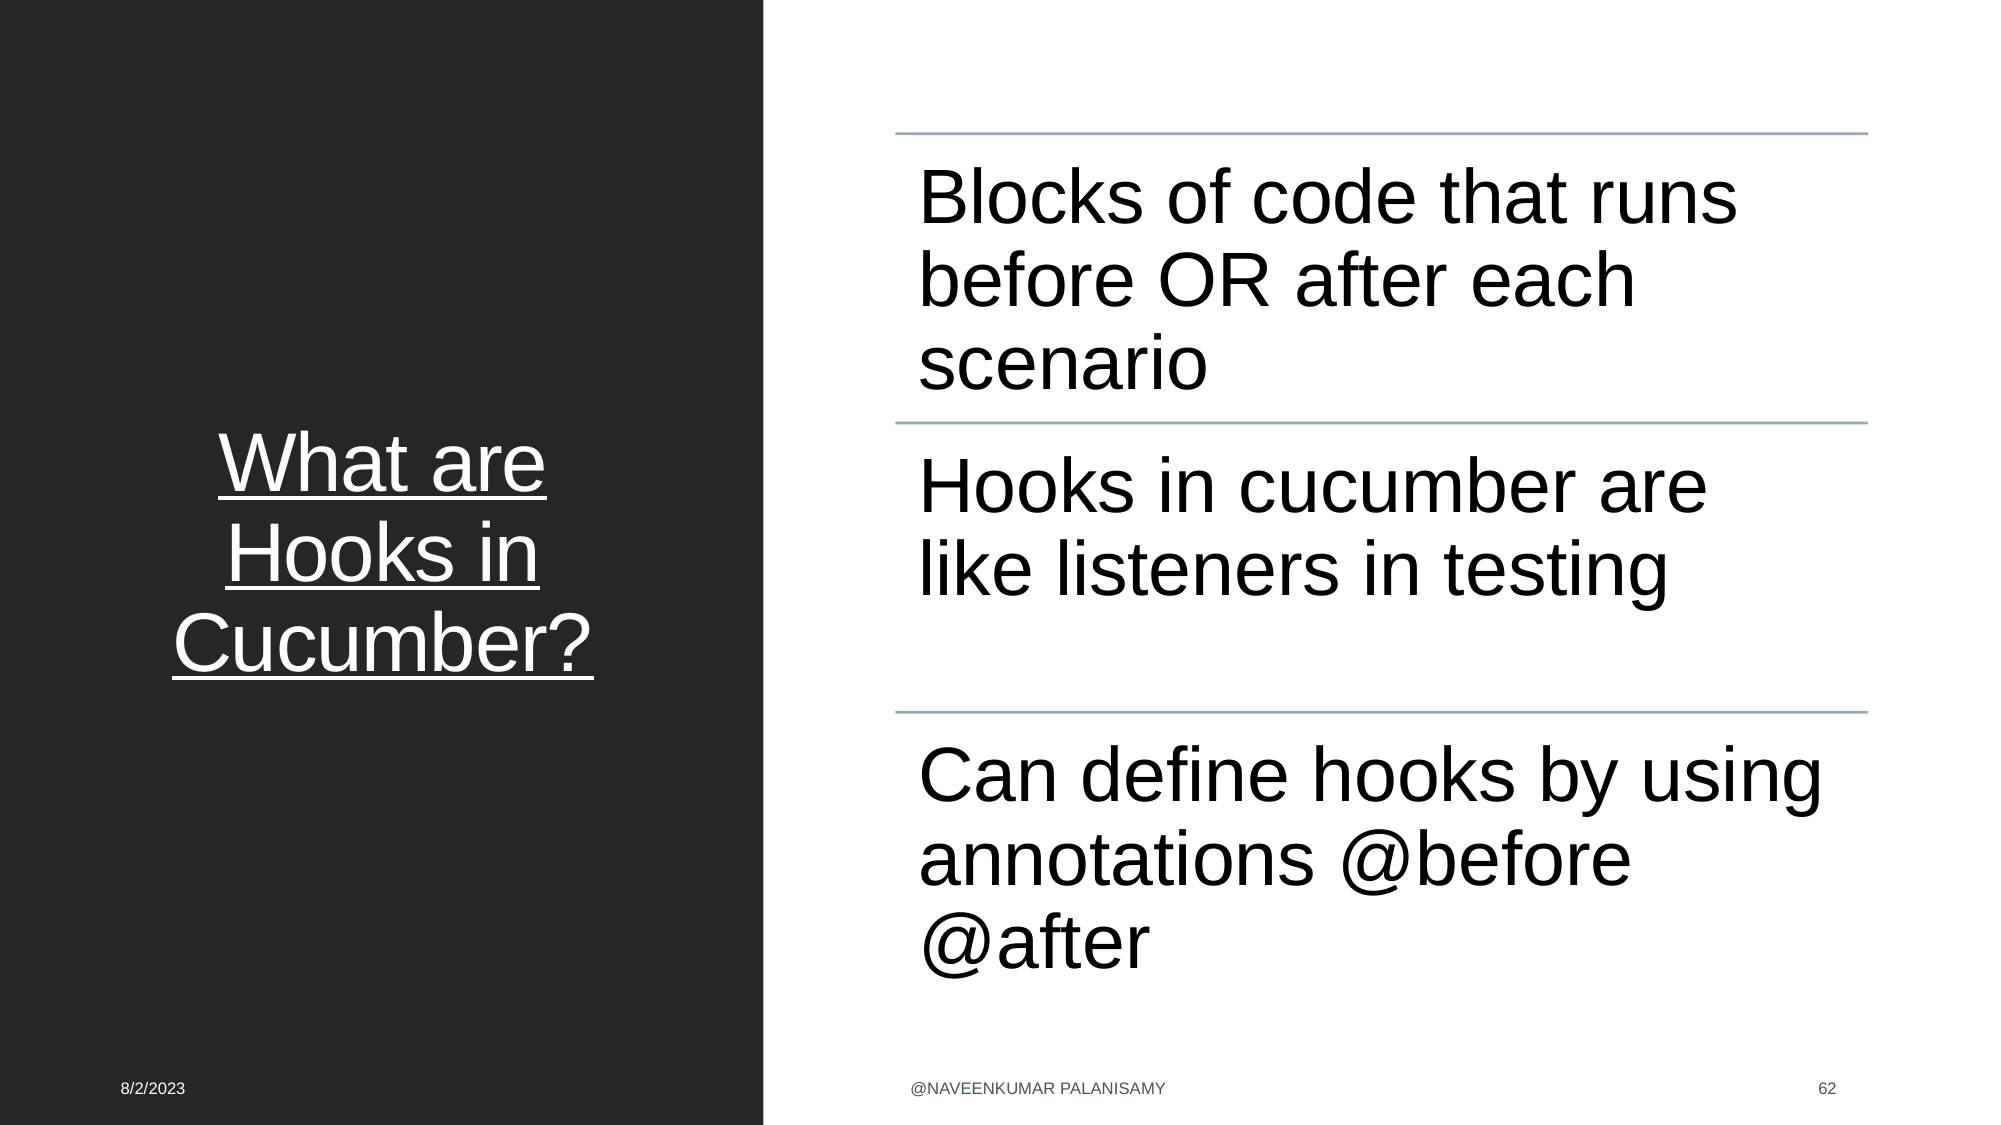

Blocks of code that runs before OR after each scenario
Hooks in cucumber are like listeners in testing
Can define hooks by using annotations @before  @after
# What are Hooks in Cucumber?
8/2/2023
@NAVEENKUMAR PALANISAMY
62